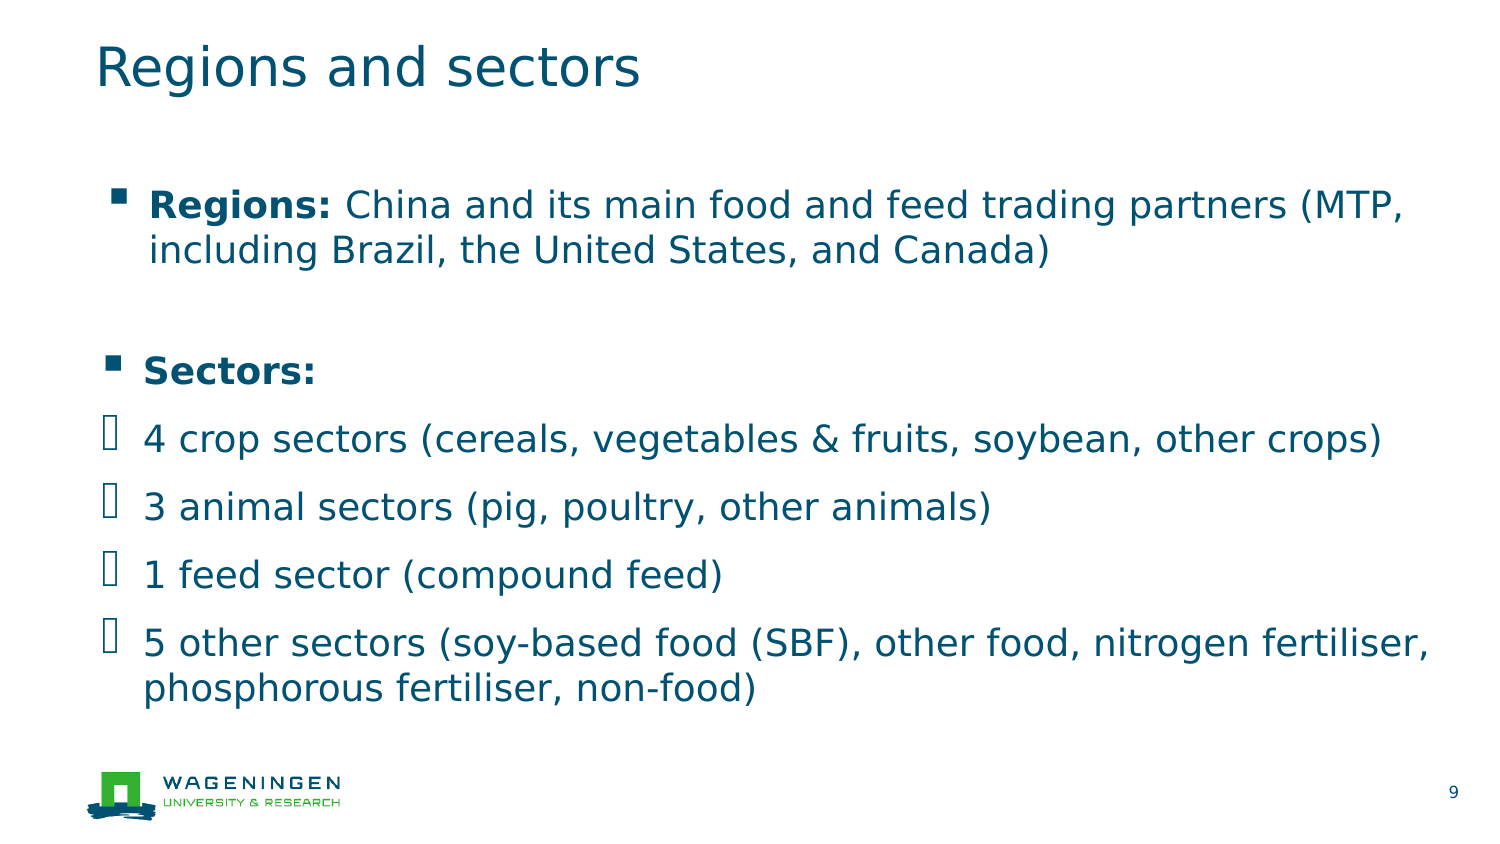

# Regions and sectors
Regions: China and its main food and feed trading partners (MTP, including Brazil, the United States, and Canada)
Sectors:
4 crop sectors (cereals, vegetables & fruits, soybean, other crops)
3 animal sectors (pig, poultry, other animals)
1 feed sector (compound feed)
5 other sectors (soy-based food (SBF), other food, nitrogen fertiliser, phosphorous fertiliser, non-food)
9